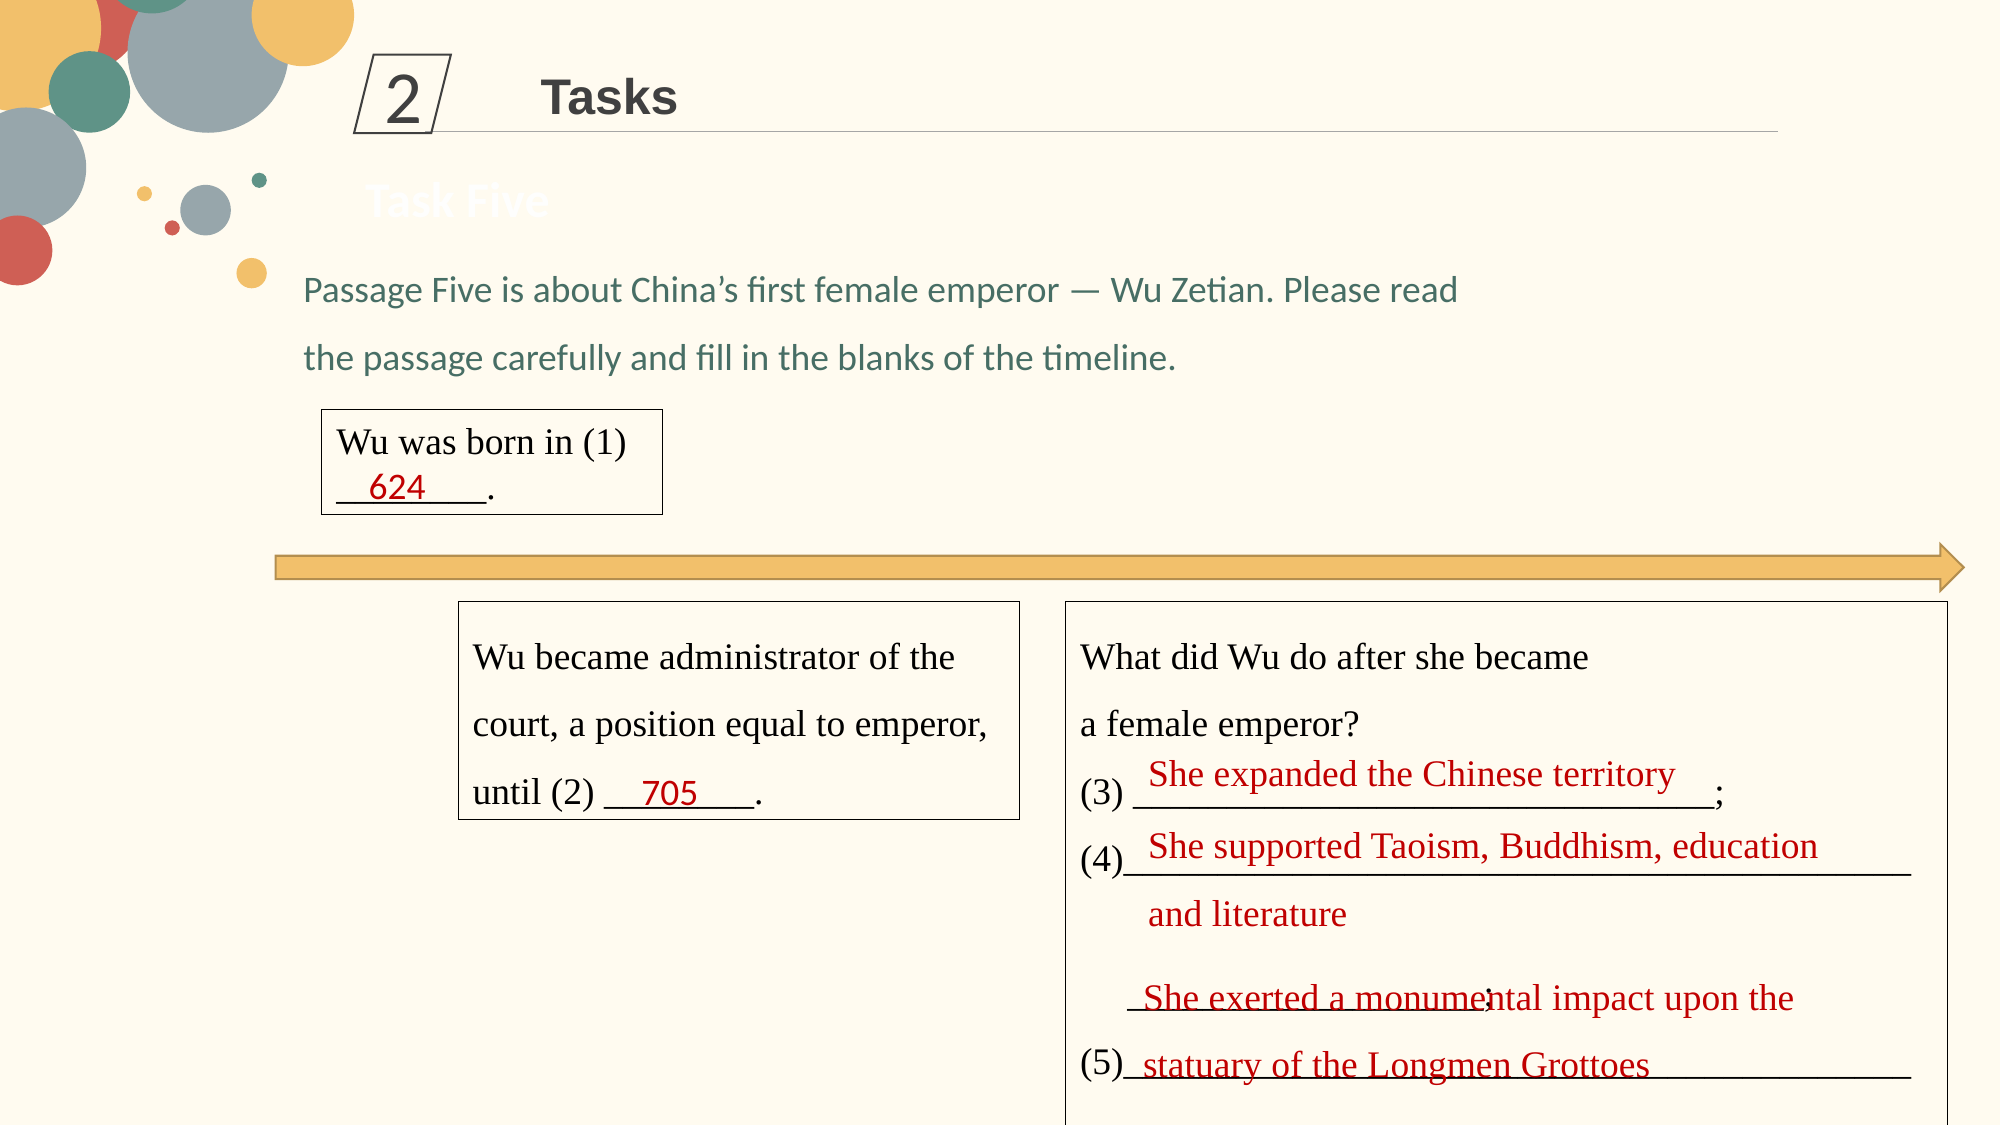

2
Tasks
Task Five
Passage Five is about China’s first female emperor — Wu Zetian. Please read
the passage carefully and fill in the blanks of the timeline.
Wu was born in (1)
________.
624

Wu became administrator of the
court, a position equal to emperor,
until (2) ________.
What did Wu do after she became
a female emperor?
(3) _______________________________;
(4)__________________________________________
     ___________________;
(5)__________________________________________
     _____________________________.
She expanded the Chinese territory
705
She supported Taoism, Buddhism, education and literature
She exerted a monumental impact upon the statuary of the Longmen Grottoes